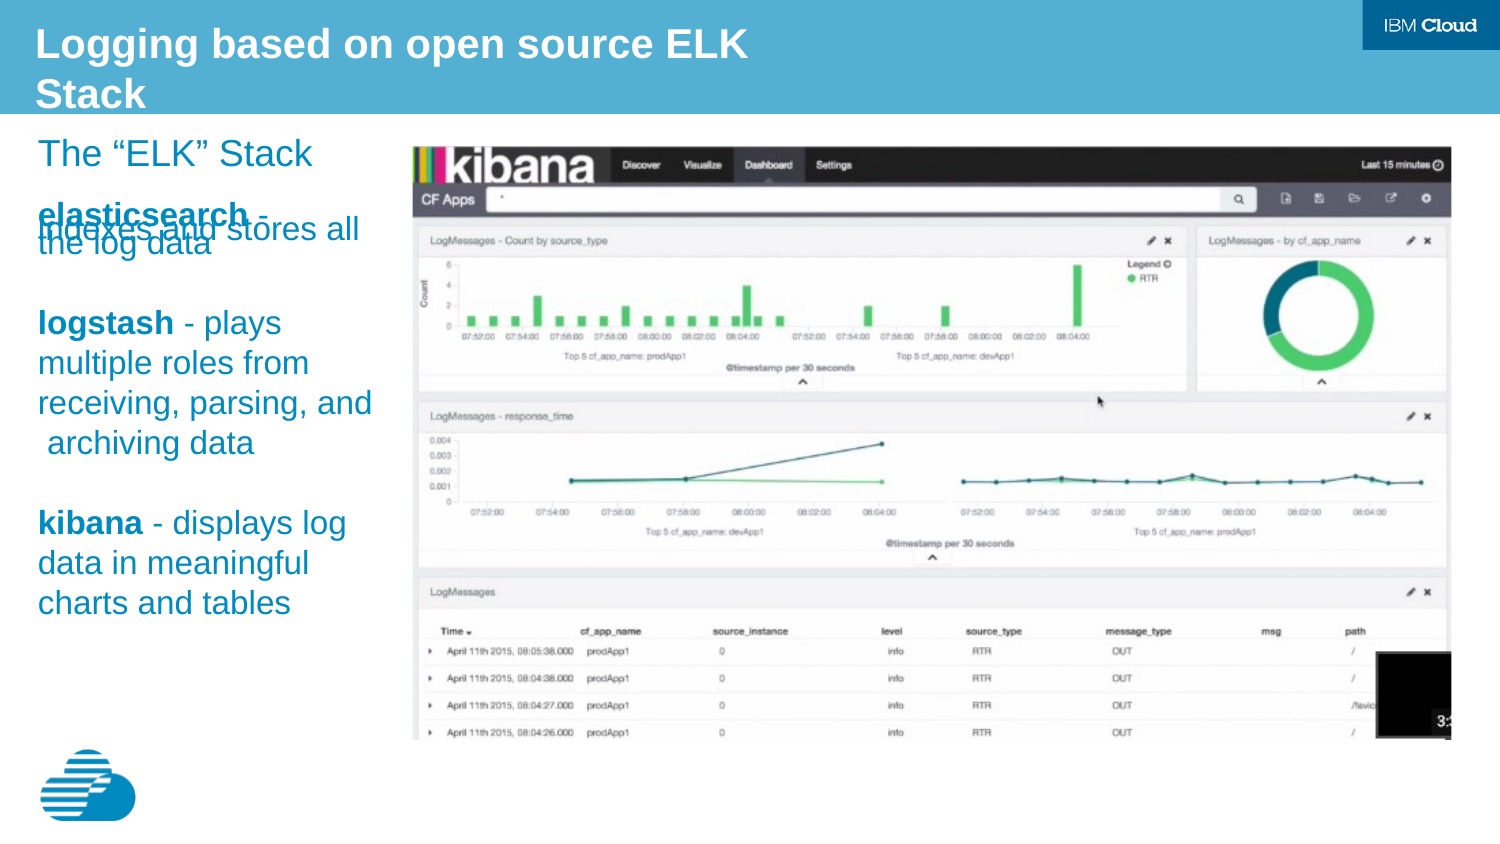

Logging based on open source ELK Stack
The “ELK” Stack

elasticsearch -  indexes and stores all  the log data

logstash - plays  multiple roles from  receiving, parsing, and  archiving data

kibana - displays log  data in meaningful  charts and tables